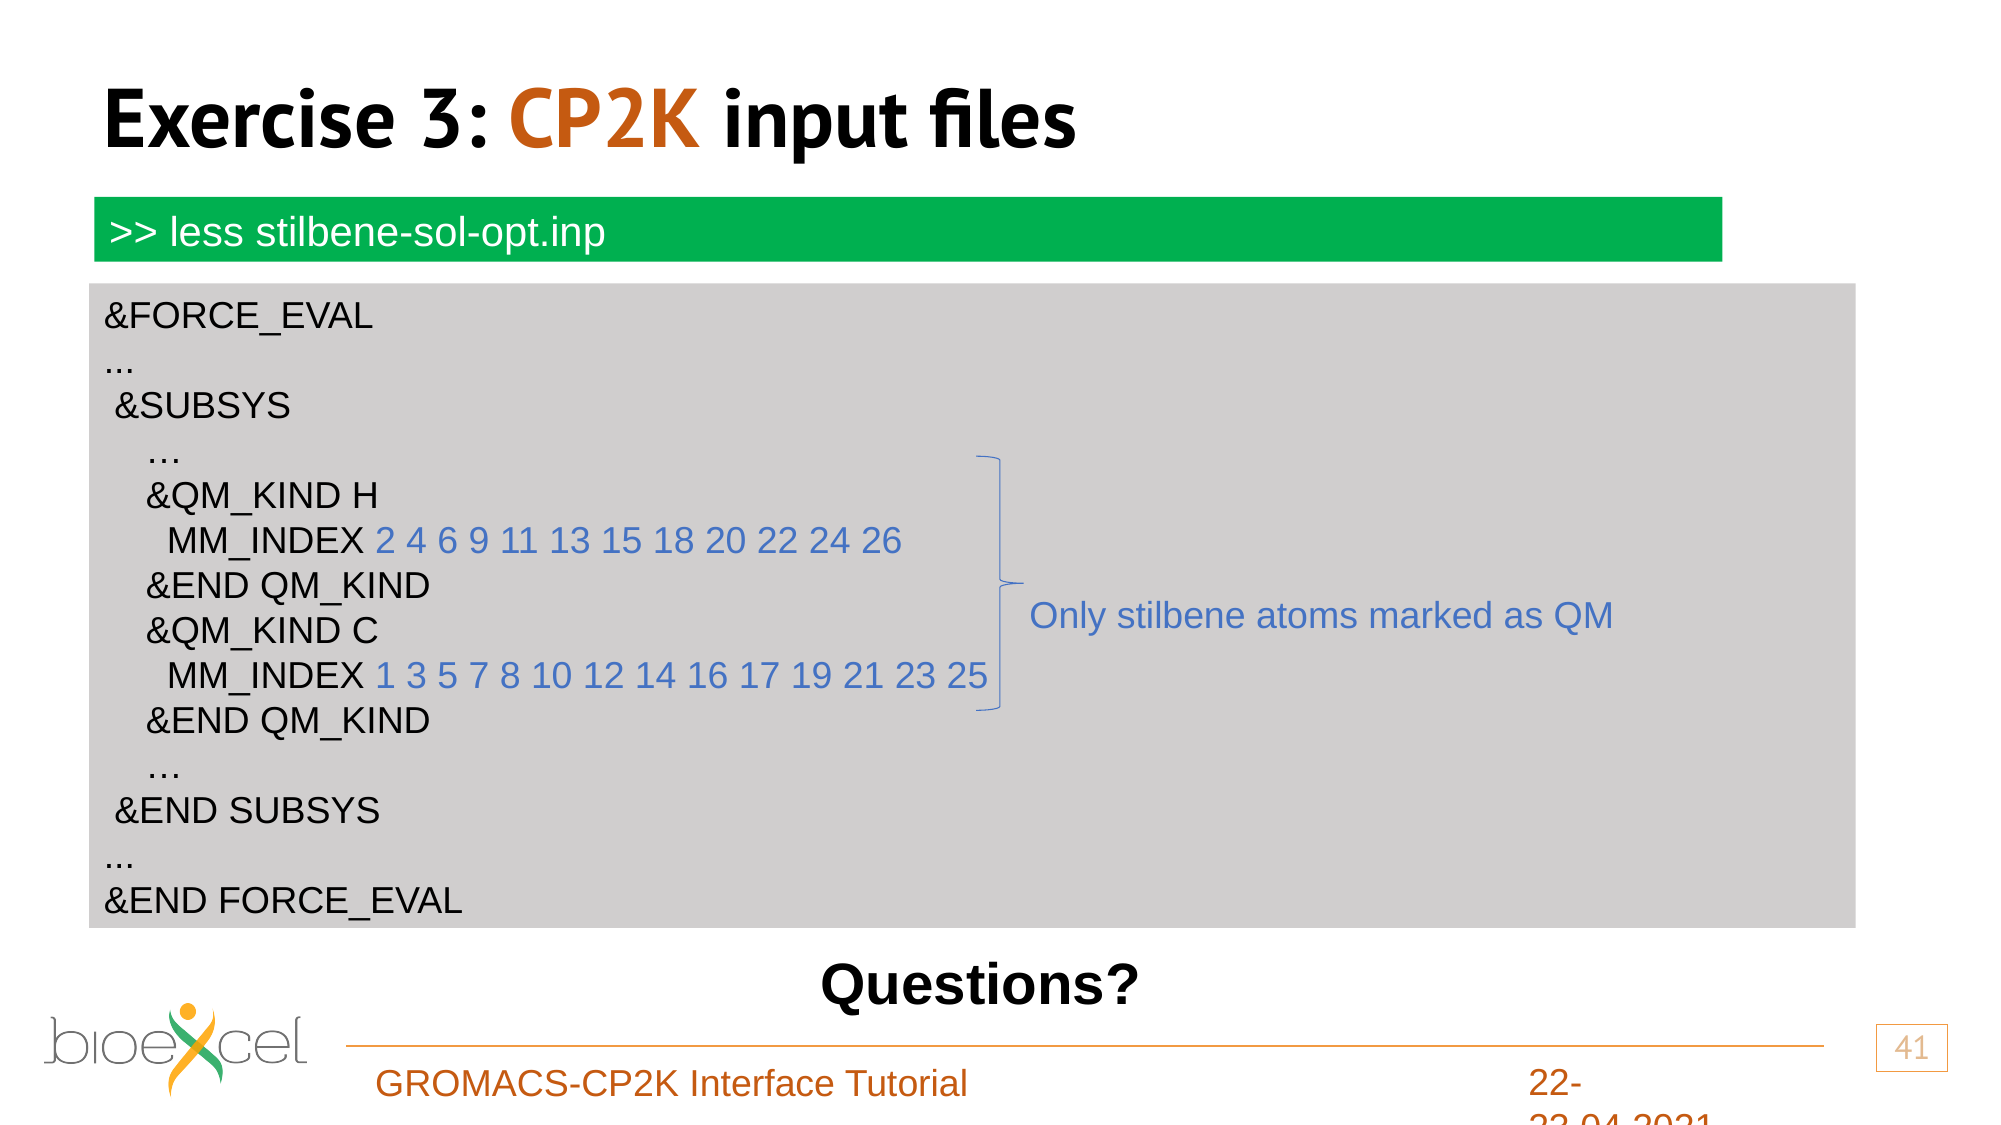

# Exercise 3: CP2K input files
>> less stilbene-sol-opt.inp
&FORCE_EVAL
...
 &SUBSYS
    …
    &QM_KIND H
      MM_INDEX 2 4 6 9 11 13 15 18 20 22 24 26
    &END QM_KIND
    &QM_KIND C
      MM_INDEX 1 3 5 7 8 10 12 14 16 17 19 21 23 25
    &END QM_KIND
    …
 &END SUBSYS
...
&END FORCE_EVAL

Only stilbene atoms marked as QM
Questions?
41